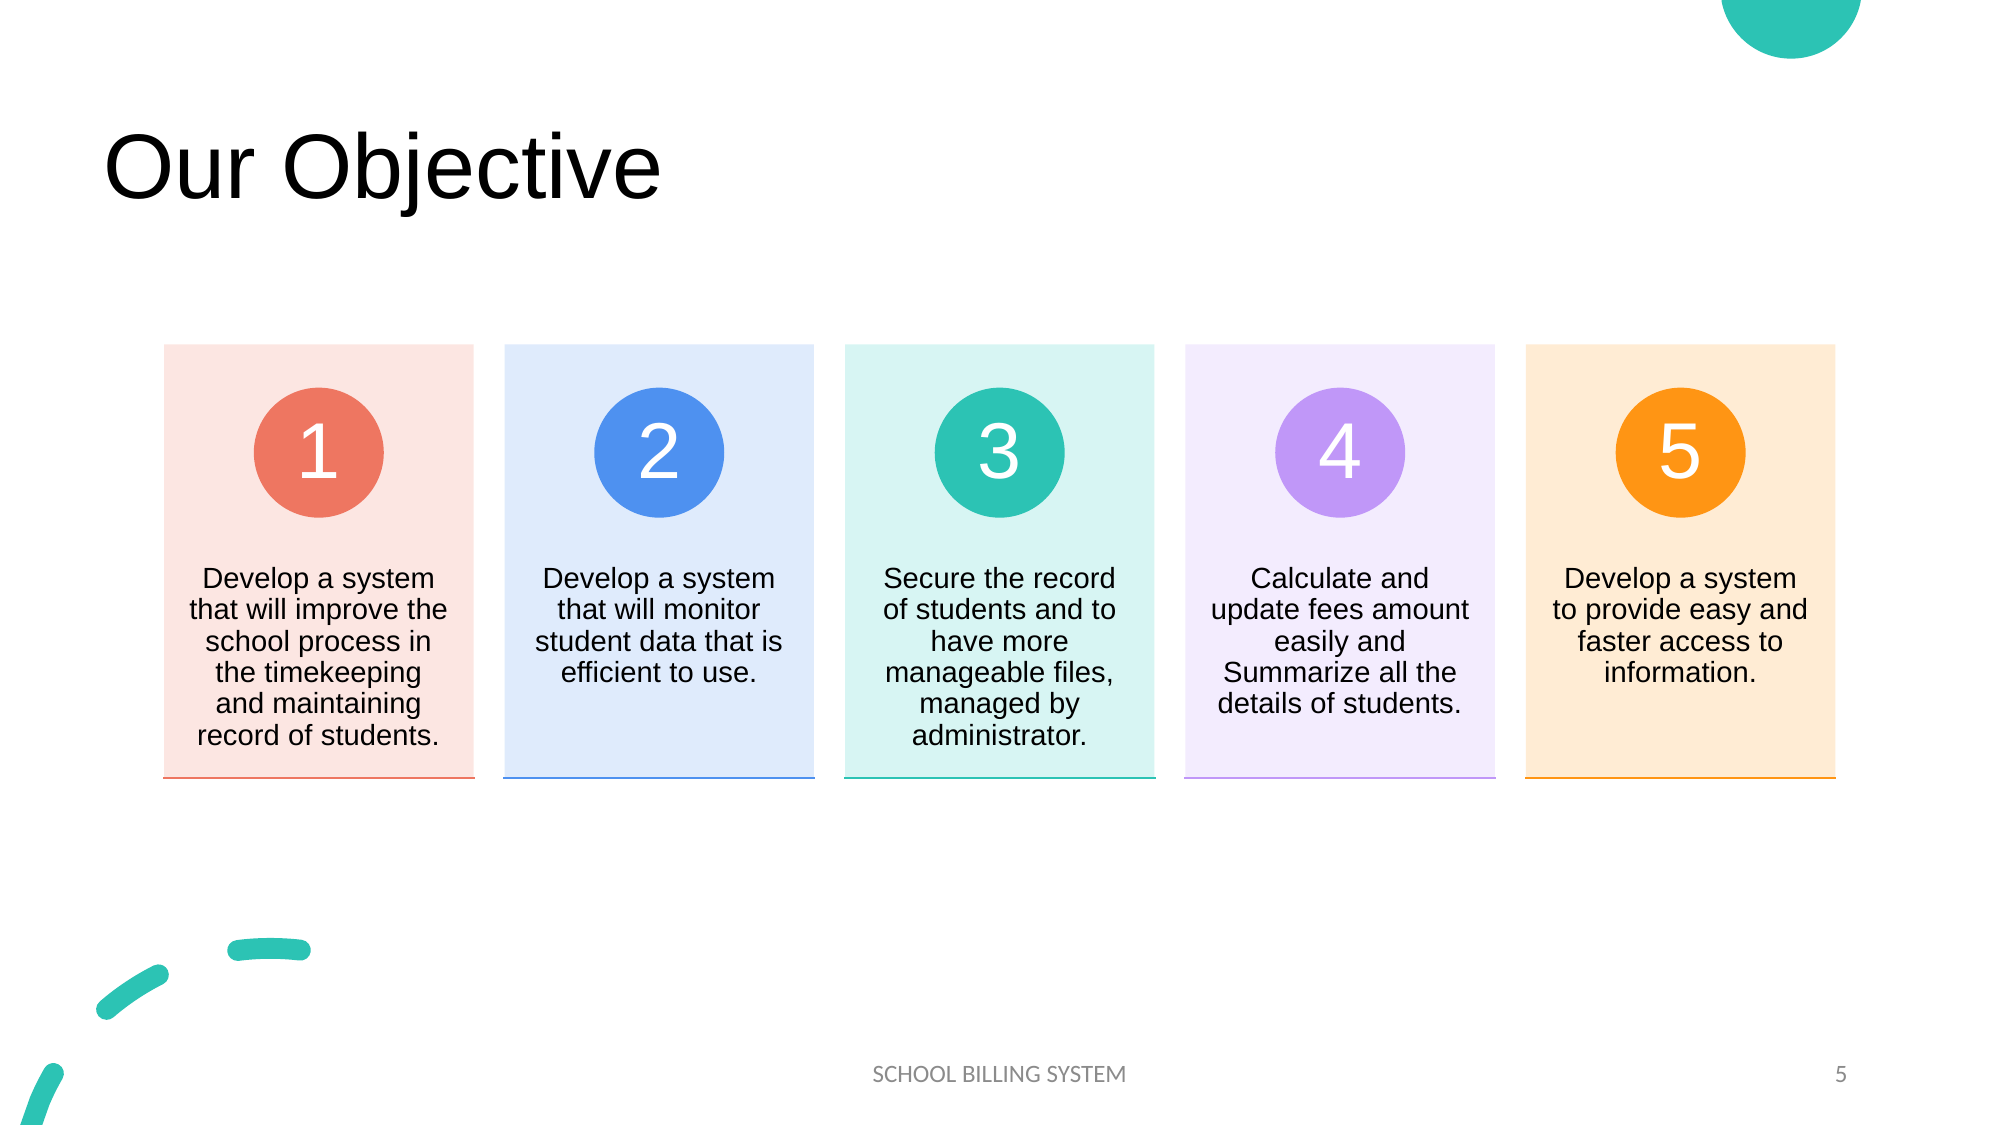

# Our Objective
Develop a system that will improve the school process in the timekeeping and maintaining record of students.
1
Develop a system that will monitor student data that is efficient to use.
2
Secure the record of students and to have more manageable files, managed by administrator.
3
Calculate and update fees amount easily and Summarize all the details of students.
4
Develop a system to provide easy and faster access to information.
5
SCHOOL BILLING SYSTEM
5